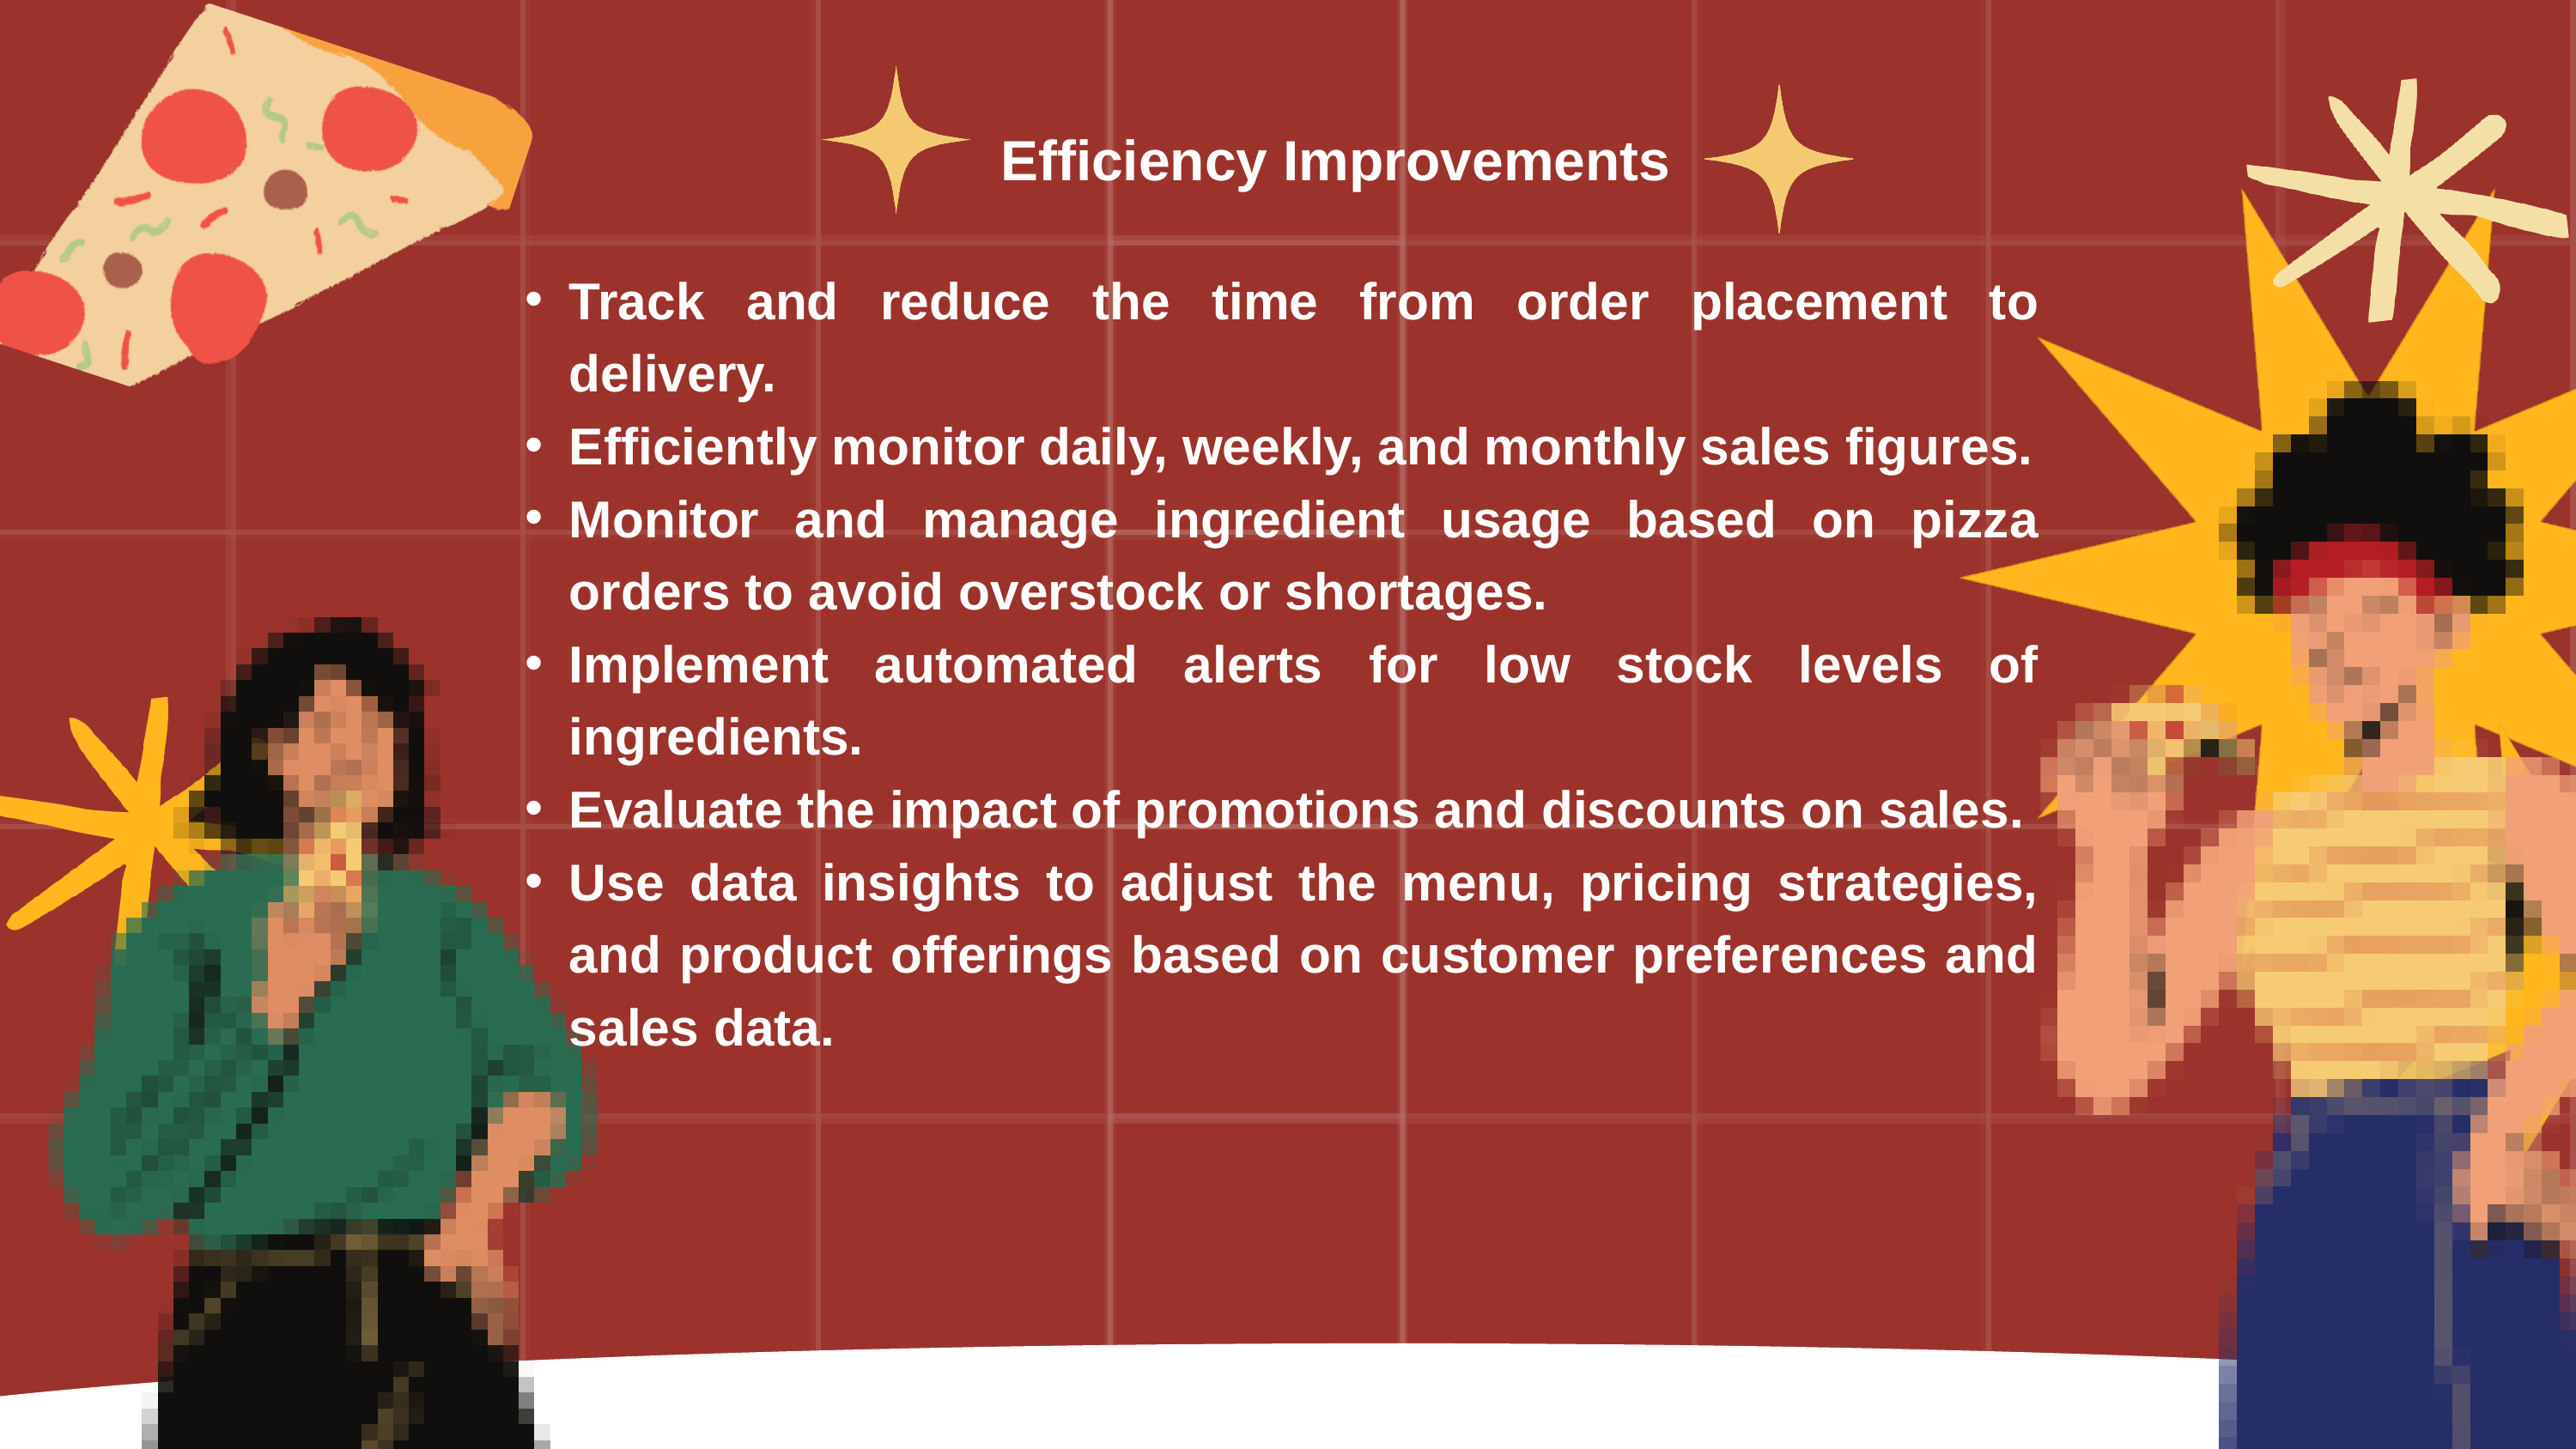

Efficiency Improvements

Track and reduce the time from order placement to delivery.
Efficiently monitor daily, weekly, and monthly sales figures.
Monitor and manage ingredient usage based on pizza orders to avoid overstock or shortages.
Implement automated alerts for low stock levels of ingredients.
Evaluate the impact of promotions and discounts on sales.
Use data insights to adjust the menu, pricing strategies, and product offerings based on customer preferences and sales data.